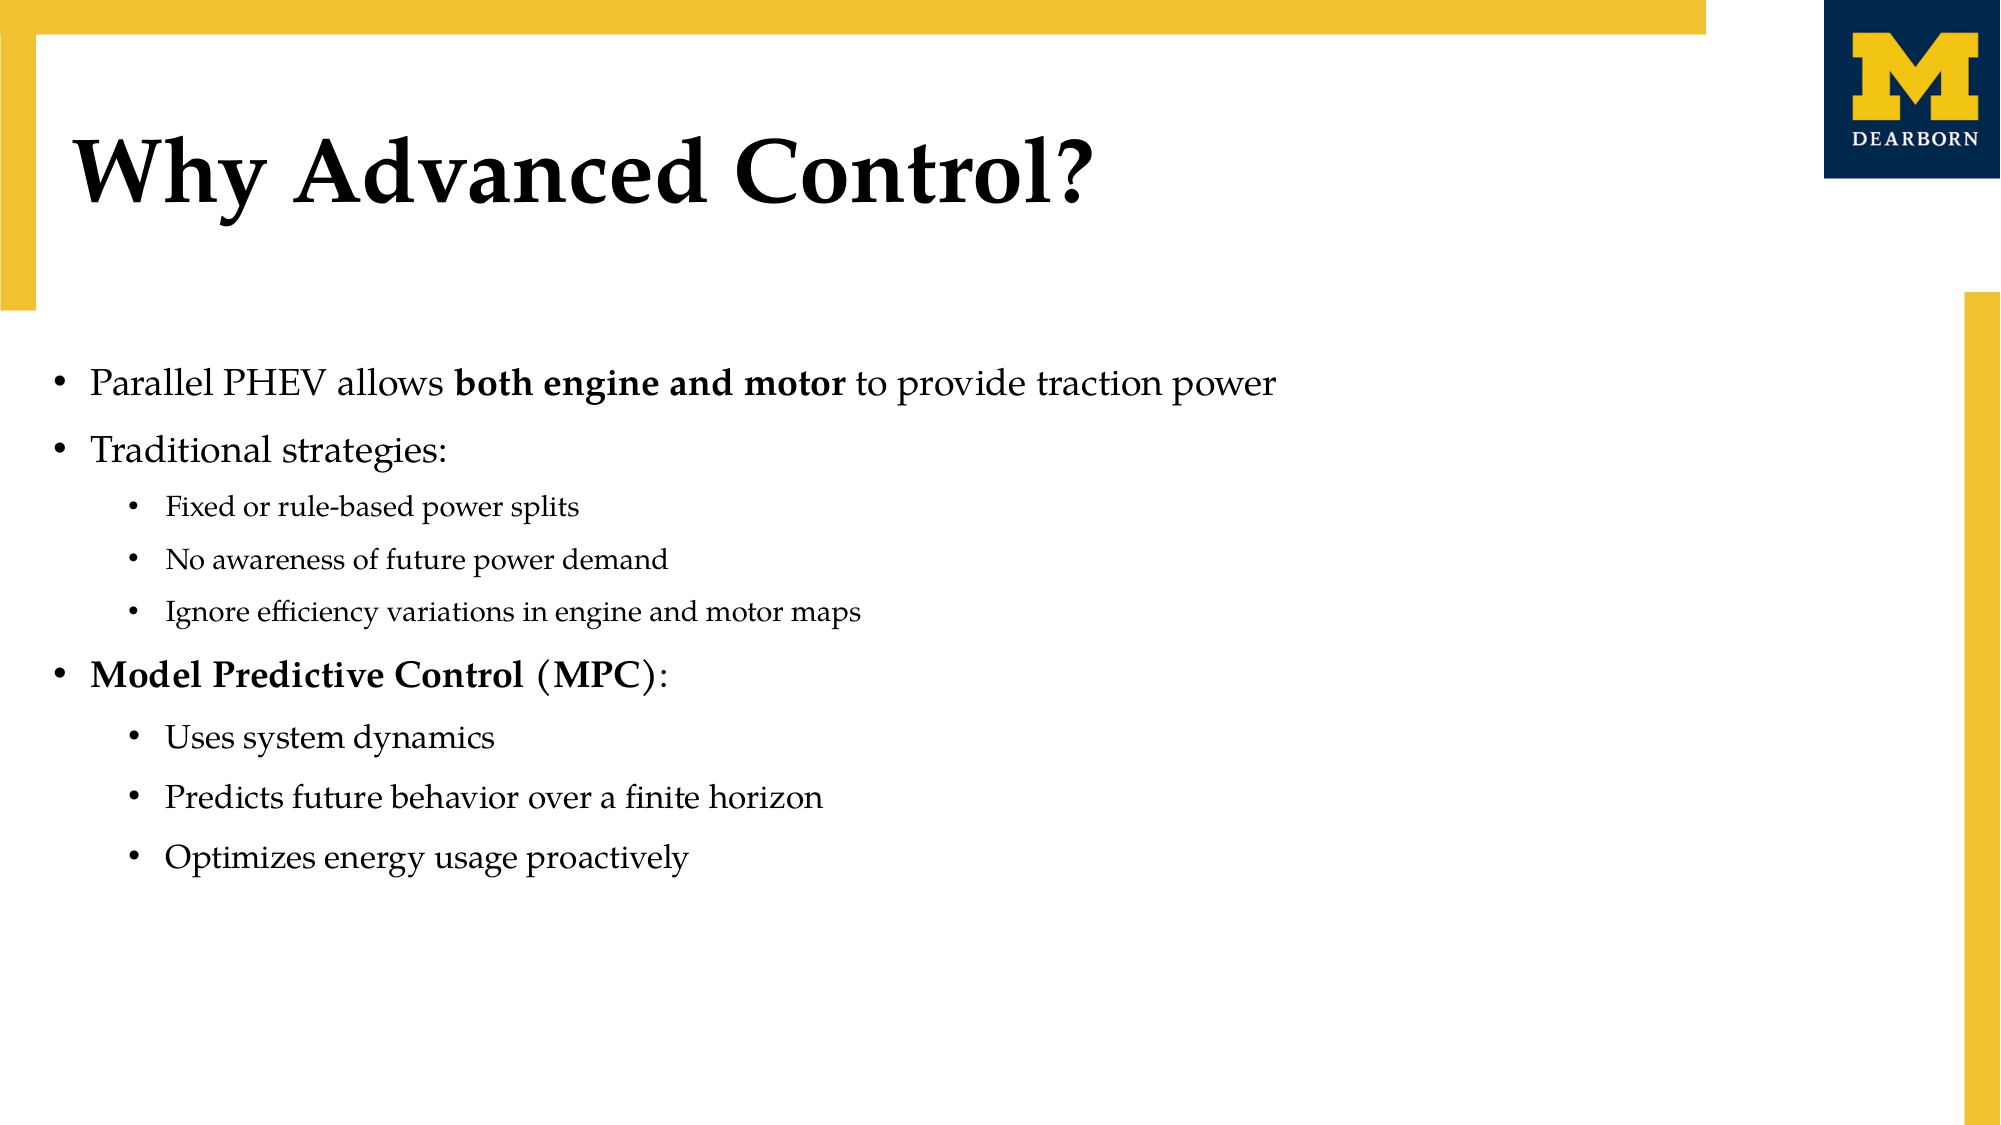

Why Advanced Control?
Parallel PHEV allows both engine and motor to provide traction power
Traditional strategies:
Fixed or rule-based power splits
No awareness of future power demand
Ignore efficiency variations in engine and motor maps
Model Predictive Control (MPC):
Uses system dynamics
Predicts future behavior over a finite horizon
Optimizes energy usage proactively